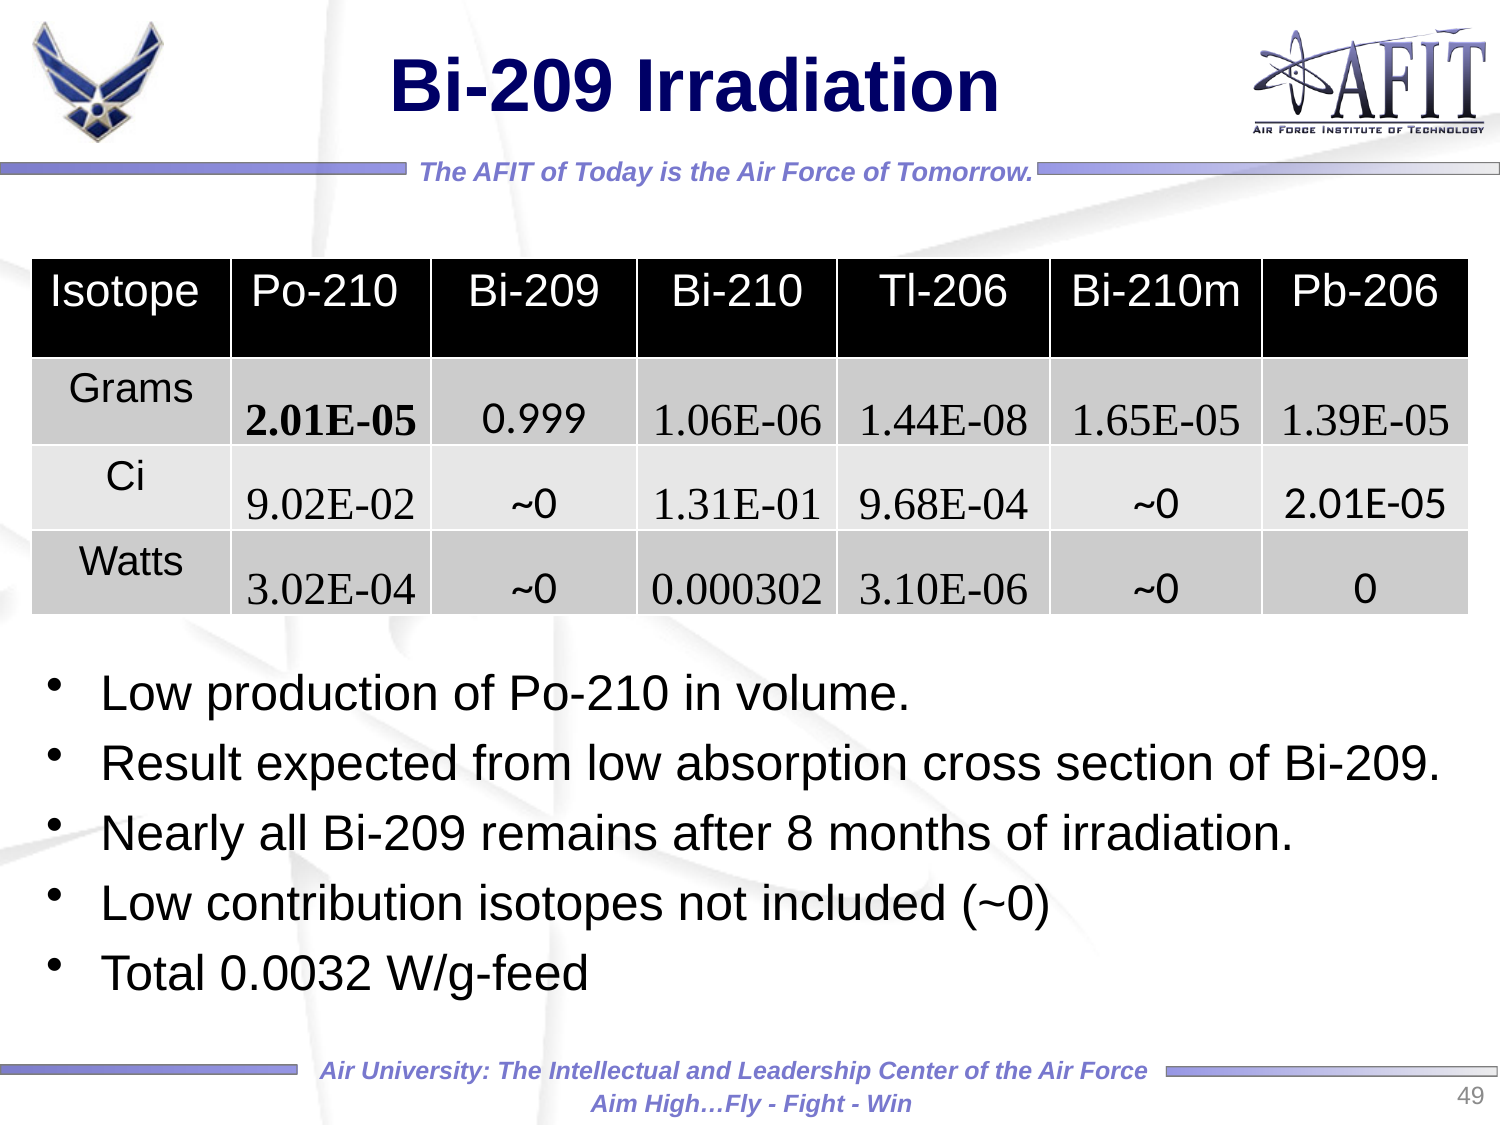

# Bi-209 Irradiation
| Isotope | Po-210 | Bi-209 | Bi-210 | Tl-206 | Bi-210m | Pb-206 |
| --- | --- | --- | --- | --- | --- | --- |
| Grams | 2.01E-05 | 0.999 | 1.06E-06 | 1.44E-08 | 1.65E-05 | 1.39E-05 |
| Ci | 9.02E-02 | ~0 | 1.31E-01 | 9.68E-04 | ~0 | 2.01E-05 |
| Watts | 3.02E-04 | ~0 | 0.000302 | 3.10E-06 | ~0 | 0 |
Low production of Po-210 in volume.
Result expected from low absorption cross section of Bi-209.
Nearly all Bi-209 remains after 8 months of irradiation.
Low contribution isotopes not included (~0)
Total 0.0032 W/g-feed

49